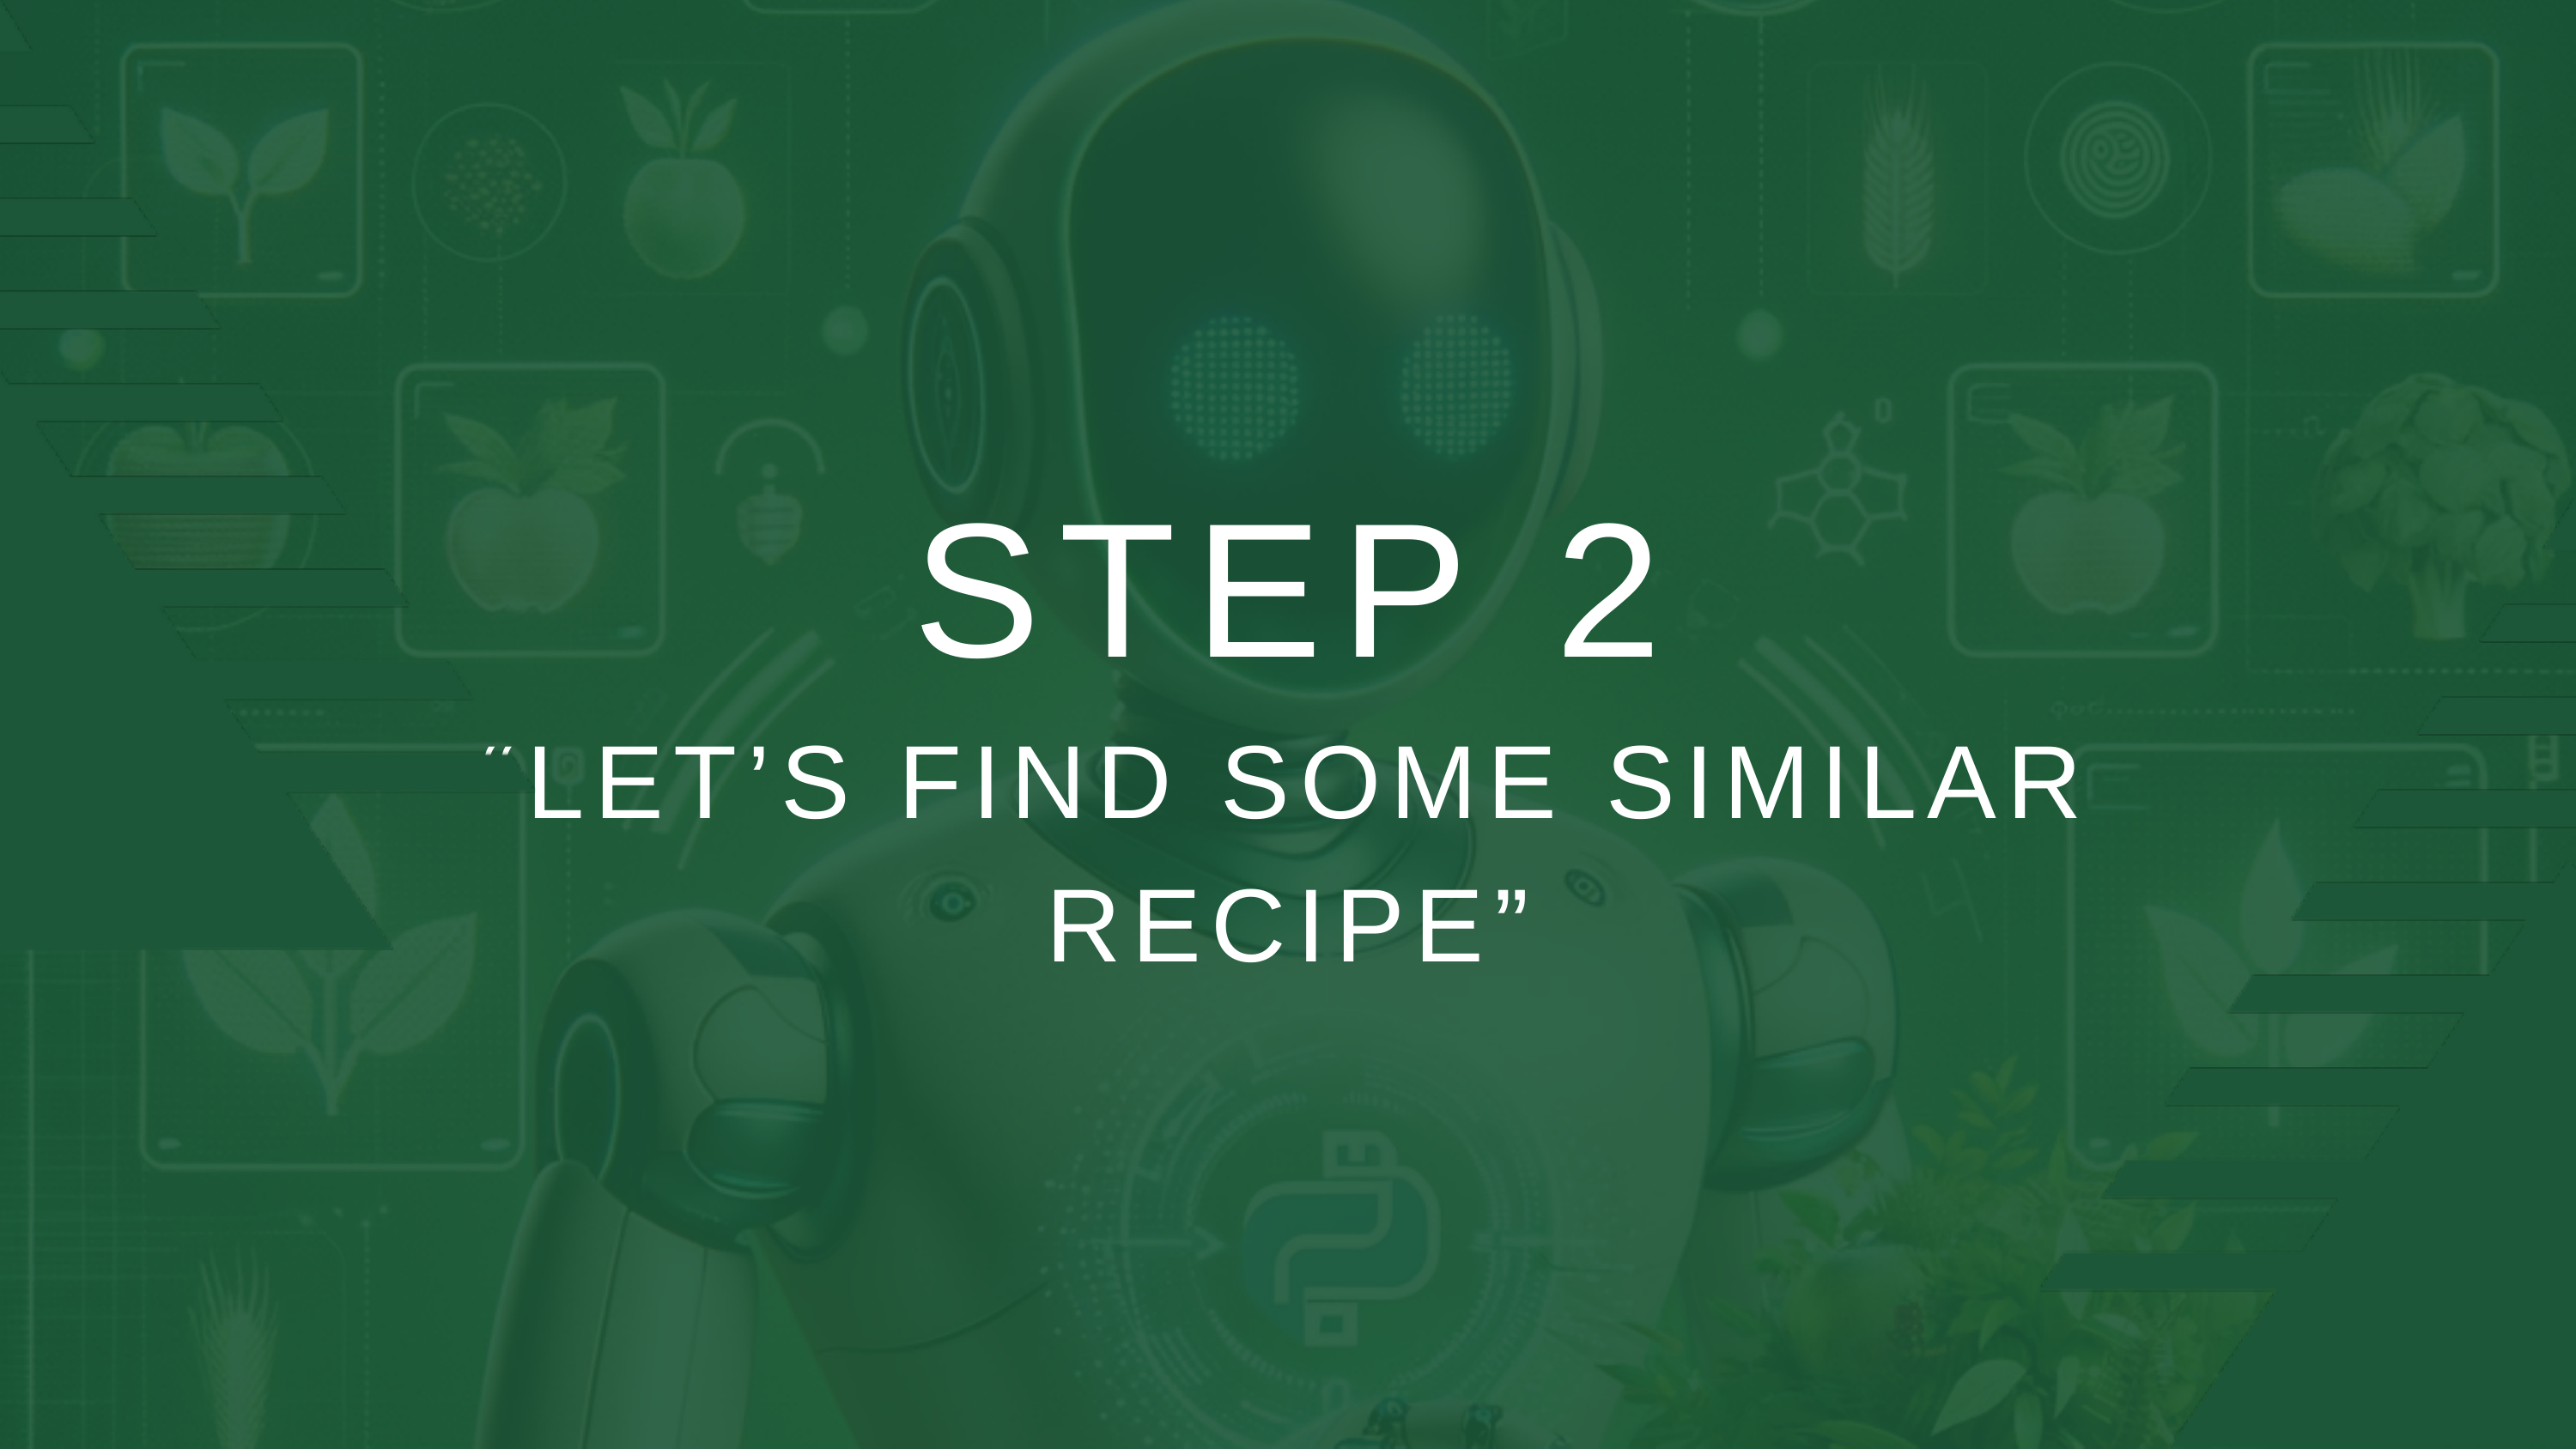

STEP 2
“LET’S FIND SOME SIMILAR RECIPE”